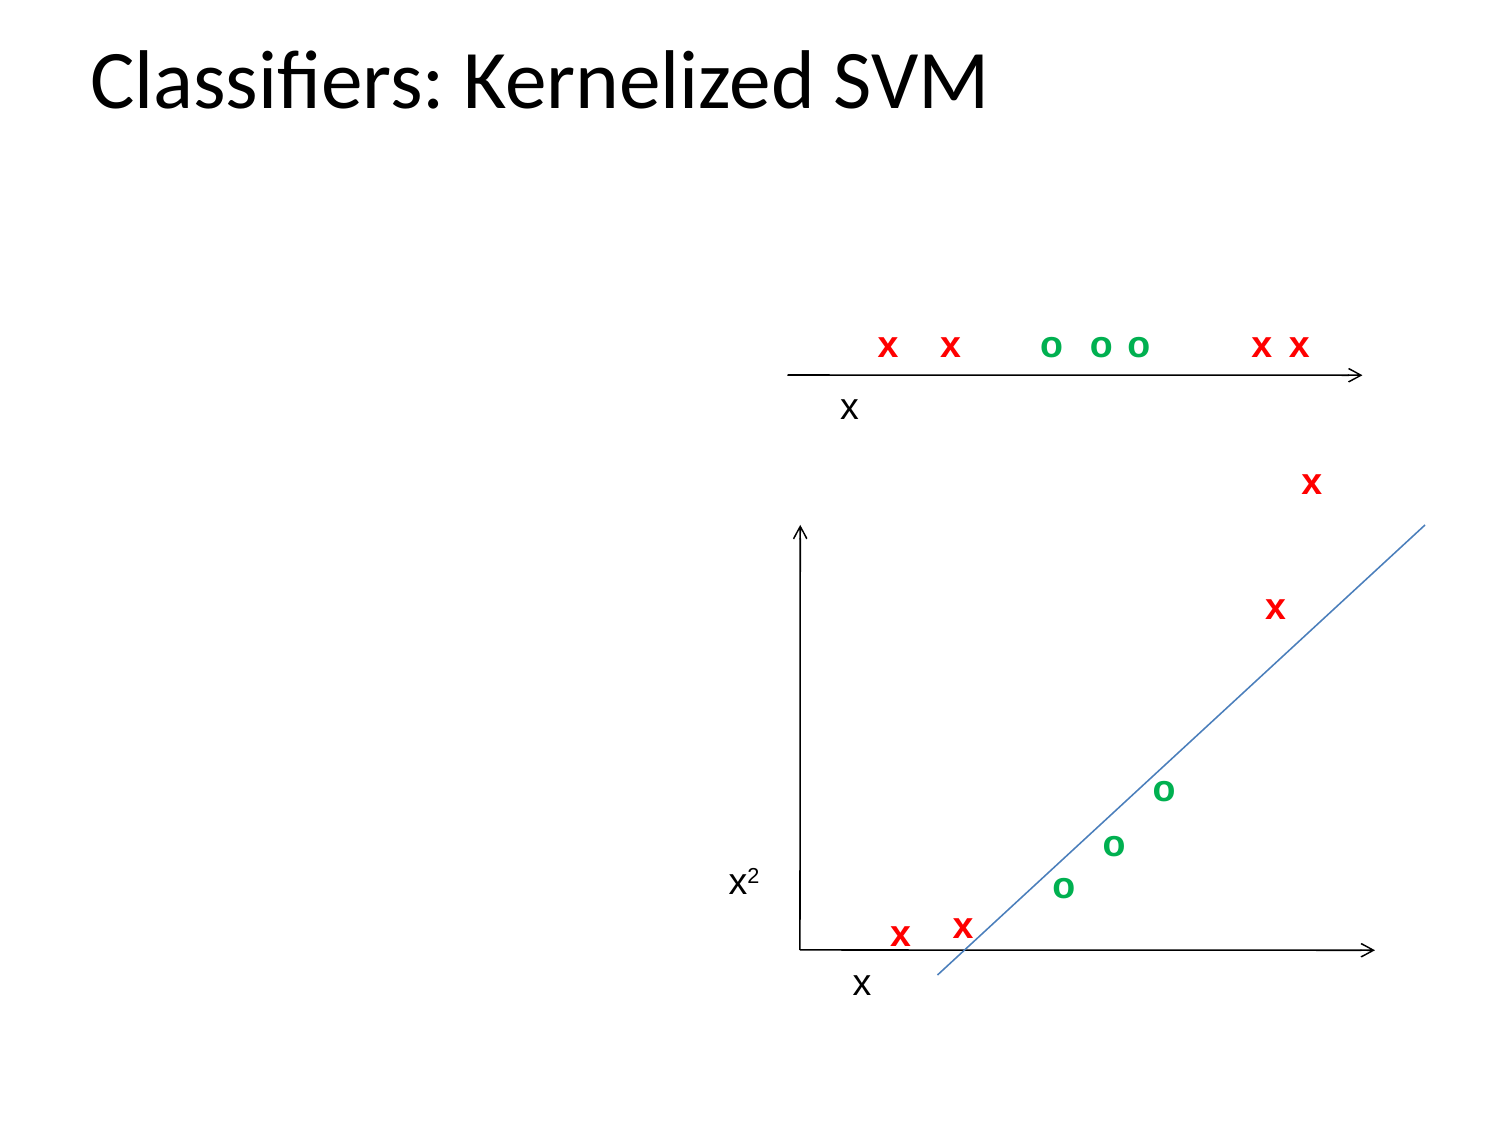

# Classifiers: Kernelized SVM
x
x
o
o
o
x
x
x
x
x
o
o
x2
o
x
x
x